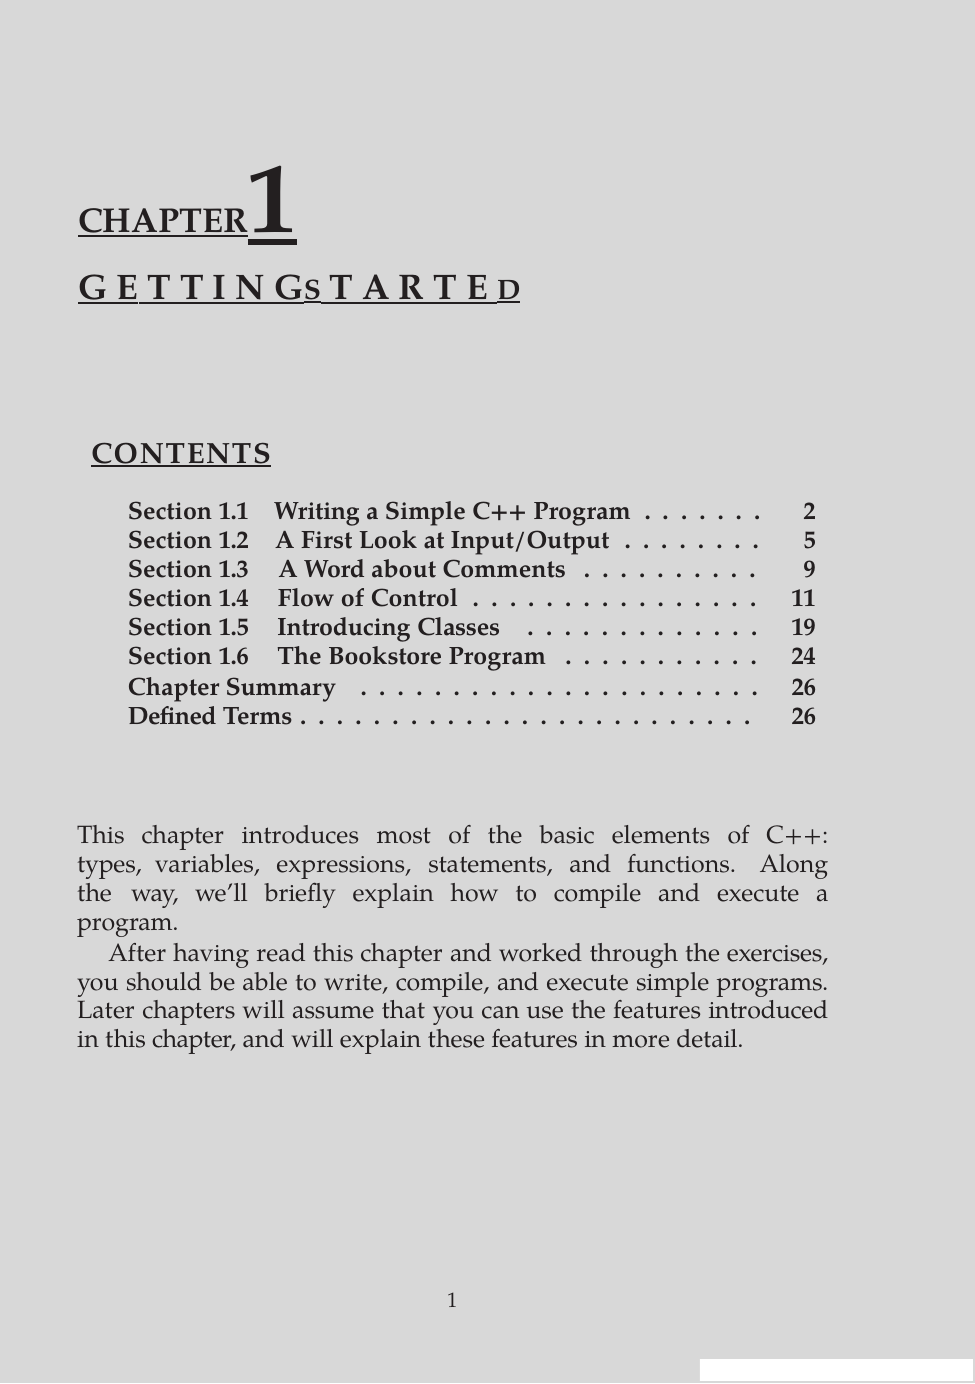

# C	H	A	P	T	E	R	1
G E T T I N G	S T A R T E D
Contents
| Section 1.1 | Writing a Simple C++ Program . . . . . . . | 2 |
| --- | --- | --- |
| Section 1.2 | A First Look at Input/Output . . . . . . . . | 5 |
| Section 1.3 | A Word about Comments . . . . . . . . . . | 9 |
| Section 1.4 | Flow of Control . . . . . . . . . . . . . . . . | 11 |
| Section 1.5 | Introducing Classes . . . . . . . . . . . . . | 19 |
| Section 1.6 | The Bookstore Program . . . . . . . . . . . | 24 |
Chapter Summary	. . . . . . . . . . . . . . . . . . . . . .	26
Defined Terms . . . . . . . . . . . . . . . . . . . . . . . . .	26
This chapter introduces most of the basic elements of C++: types, variables, expressions, statements, and functions. Along the way, we’ll briefly explain how to compile and execute a program.
After having read this chapter and worked through the exercises, you should be able to write, compile, and execute simple programs. Later chapters will assume that you can use the features introduced in this chapter, and will explain these features in more detail.
1